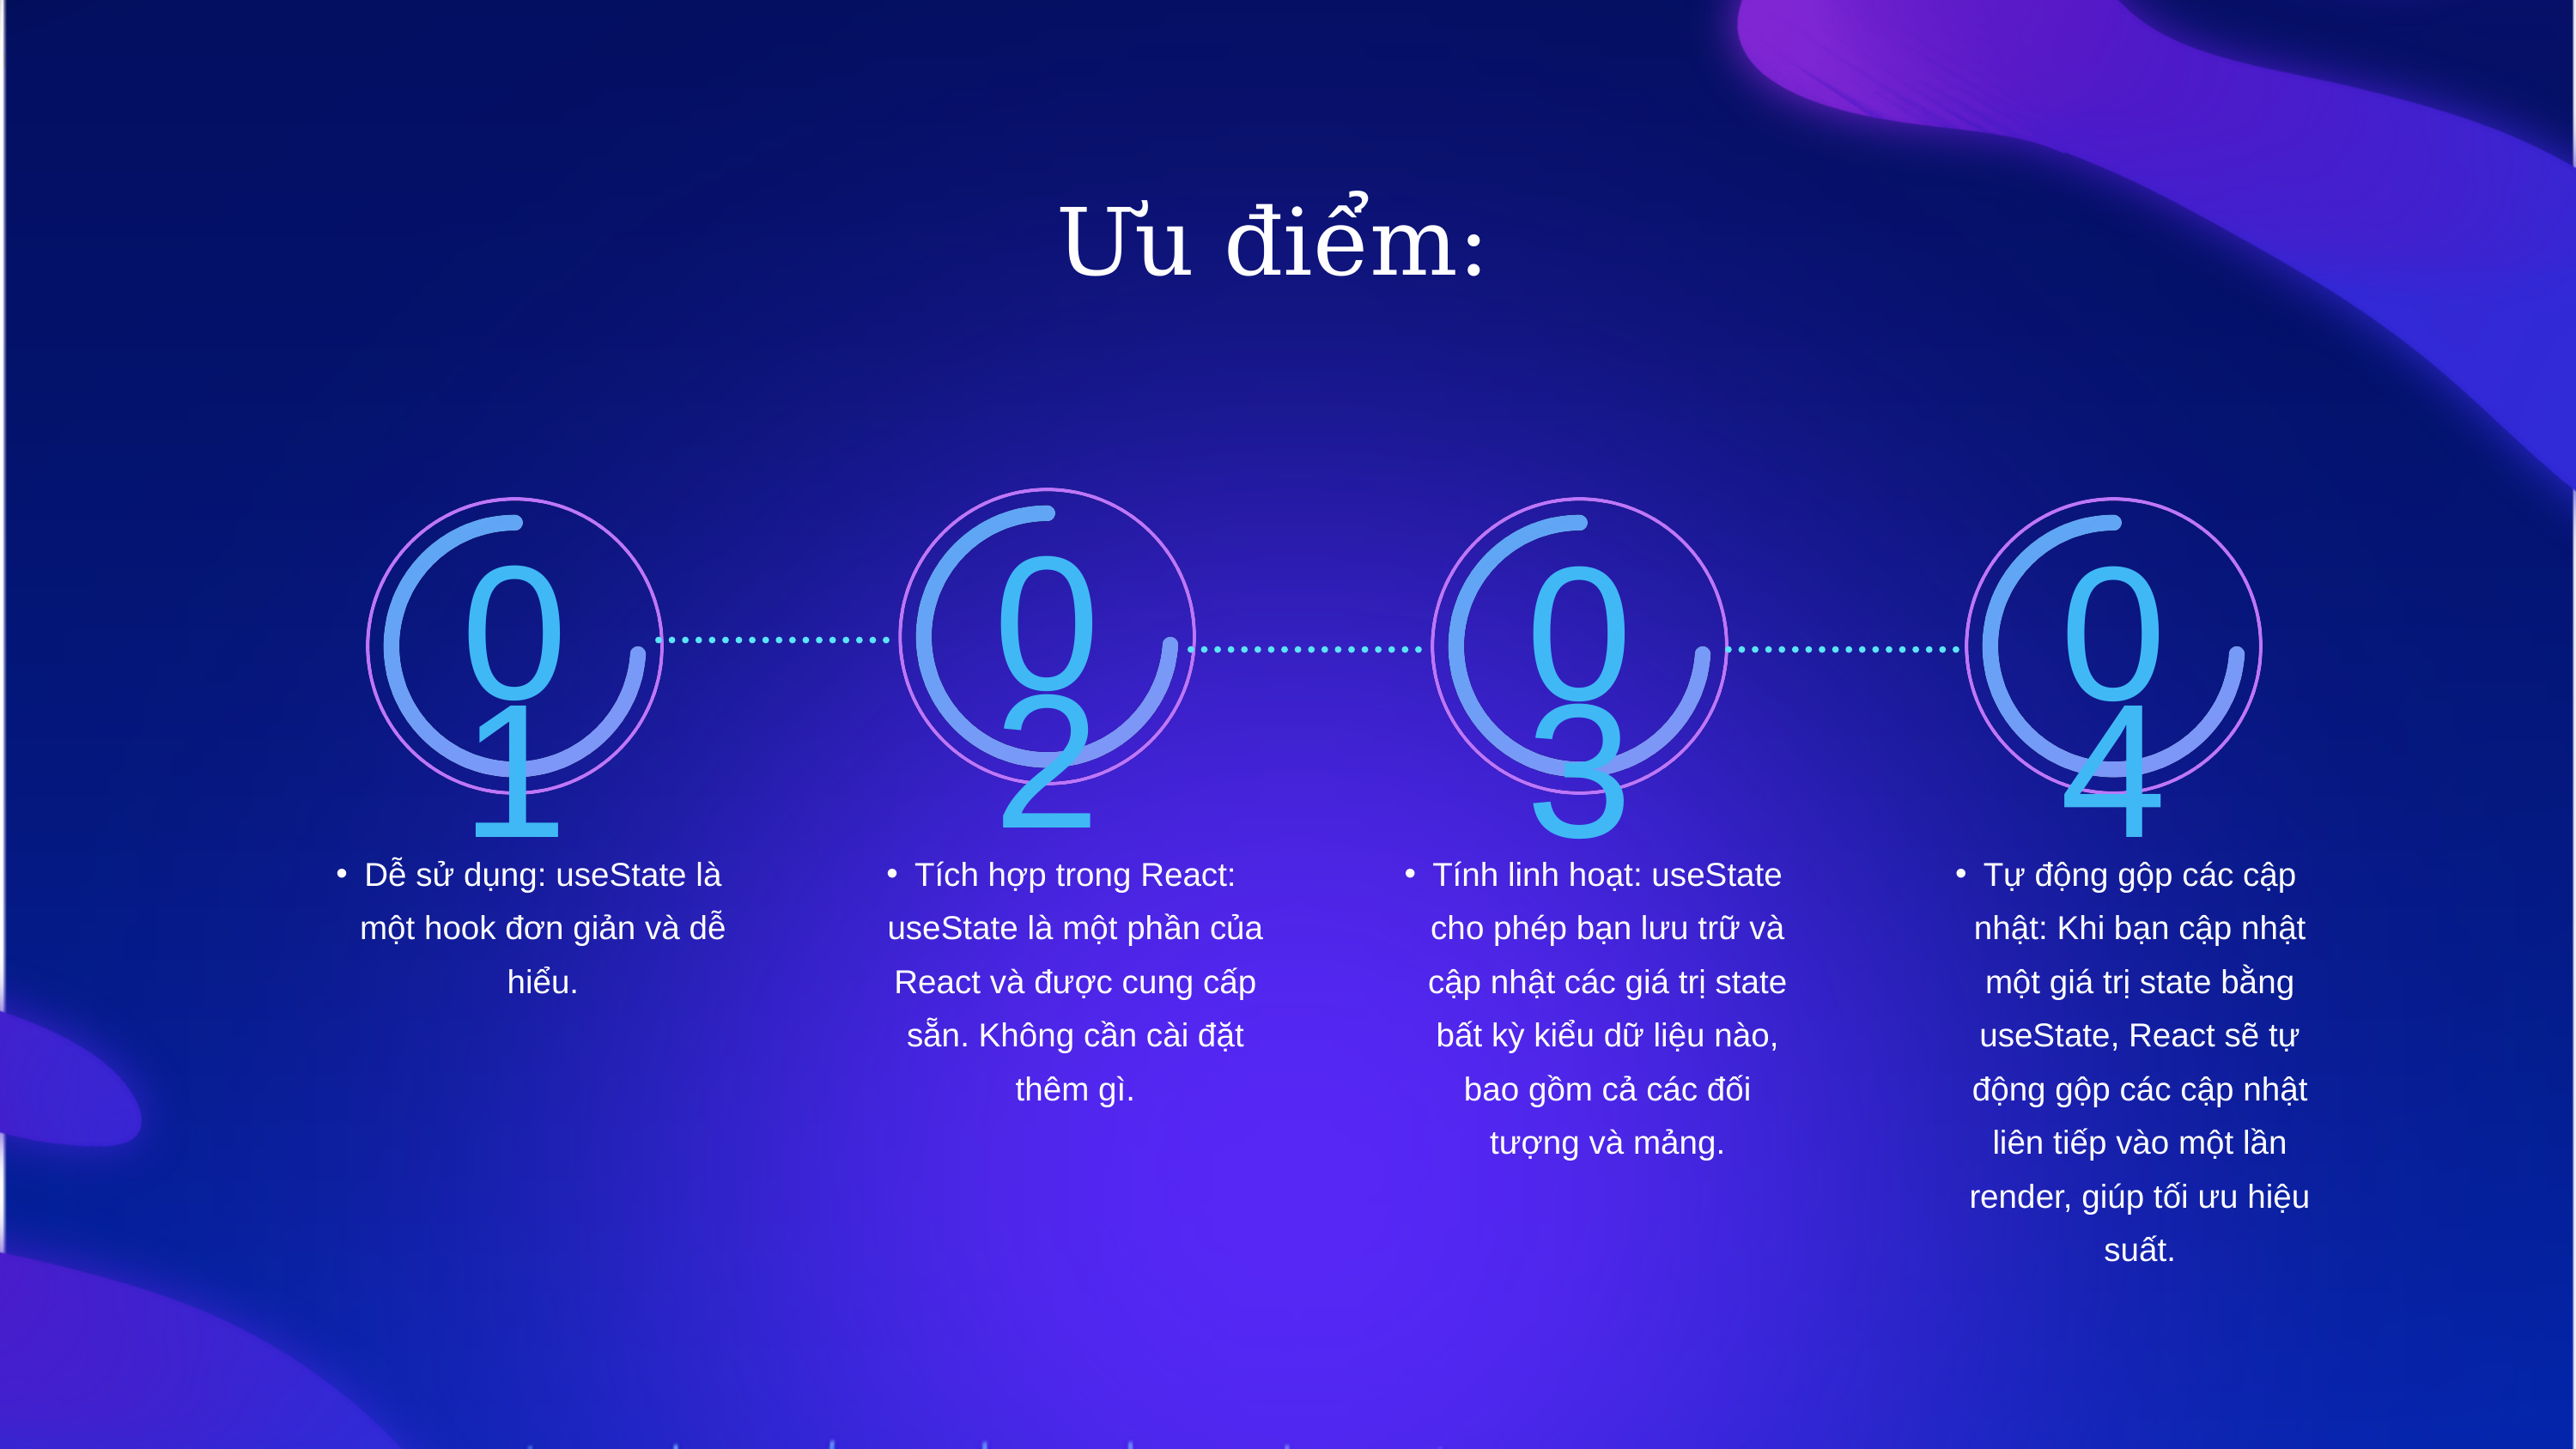

Ưu điểm:

02
01
03
04

Dễ sử dụng: useState là một hook đơn giản và dễ hiểu.

Tích hợp trong React: useState là một phần của React và được cung cấp sẵn. Không cần cài đặt thêm gì.

Tính linh hoạt: useState cho phép bạn lưu trữ và cập nhật các giá trị state bất kỳ kiểu dữ liệu nào, bao gồm cả các đối tượng và mảng.

Tự động gộp các cập nhật: Khi bạn cập nhật một giá trị state bằng useState, React sẽ tự động gộp các cập nhật liên tiếp vào một lần render, giúp tối ưu hiệu suất.